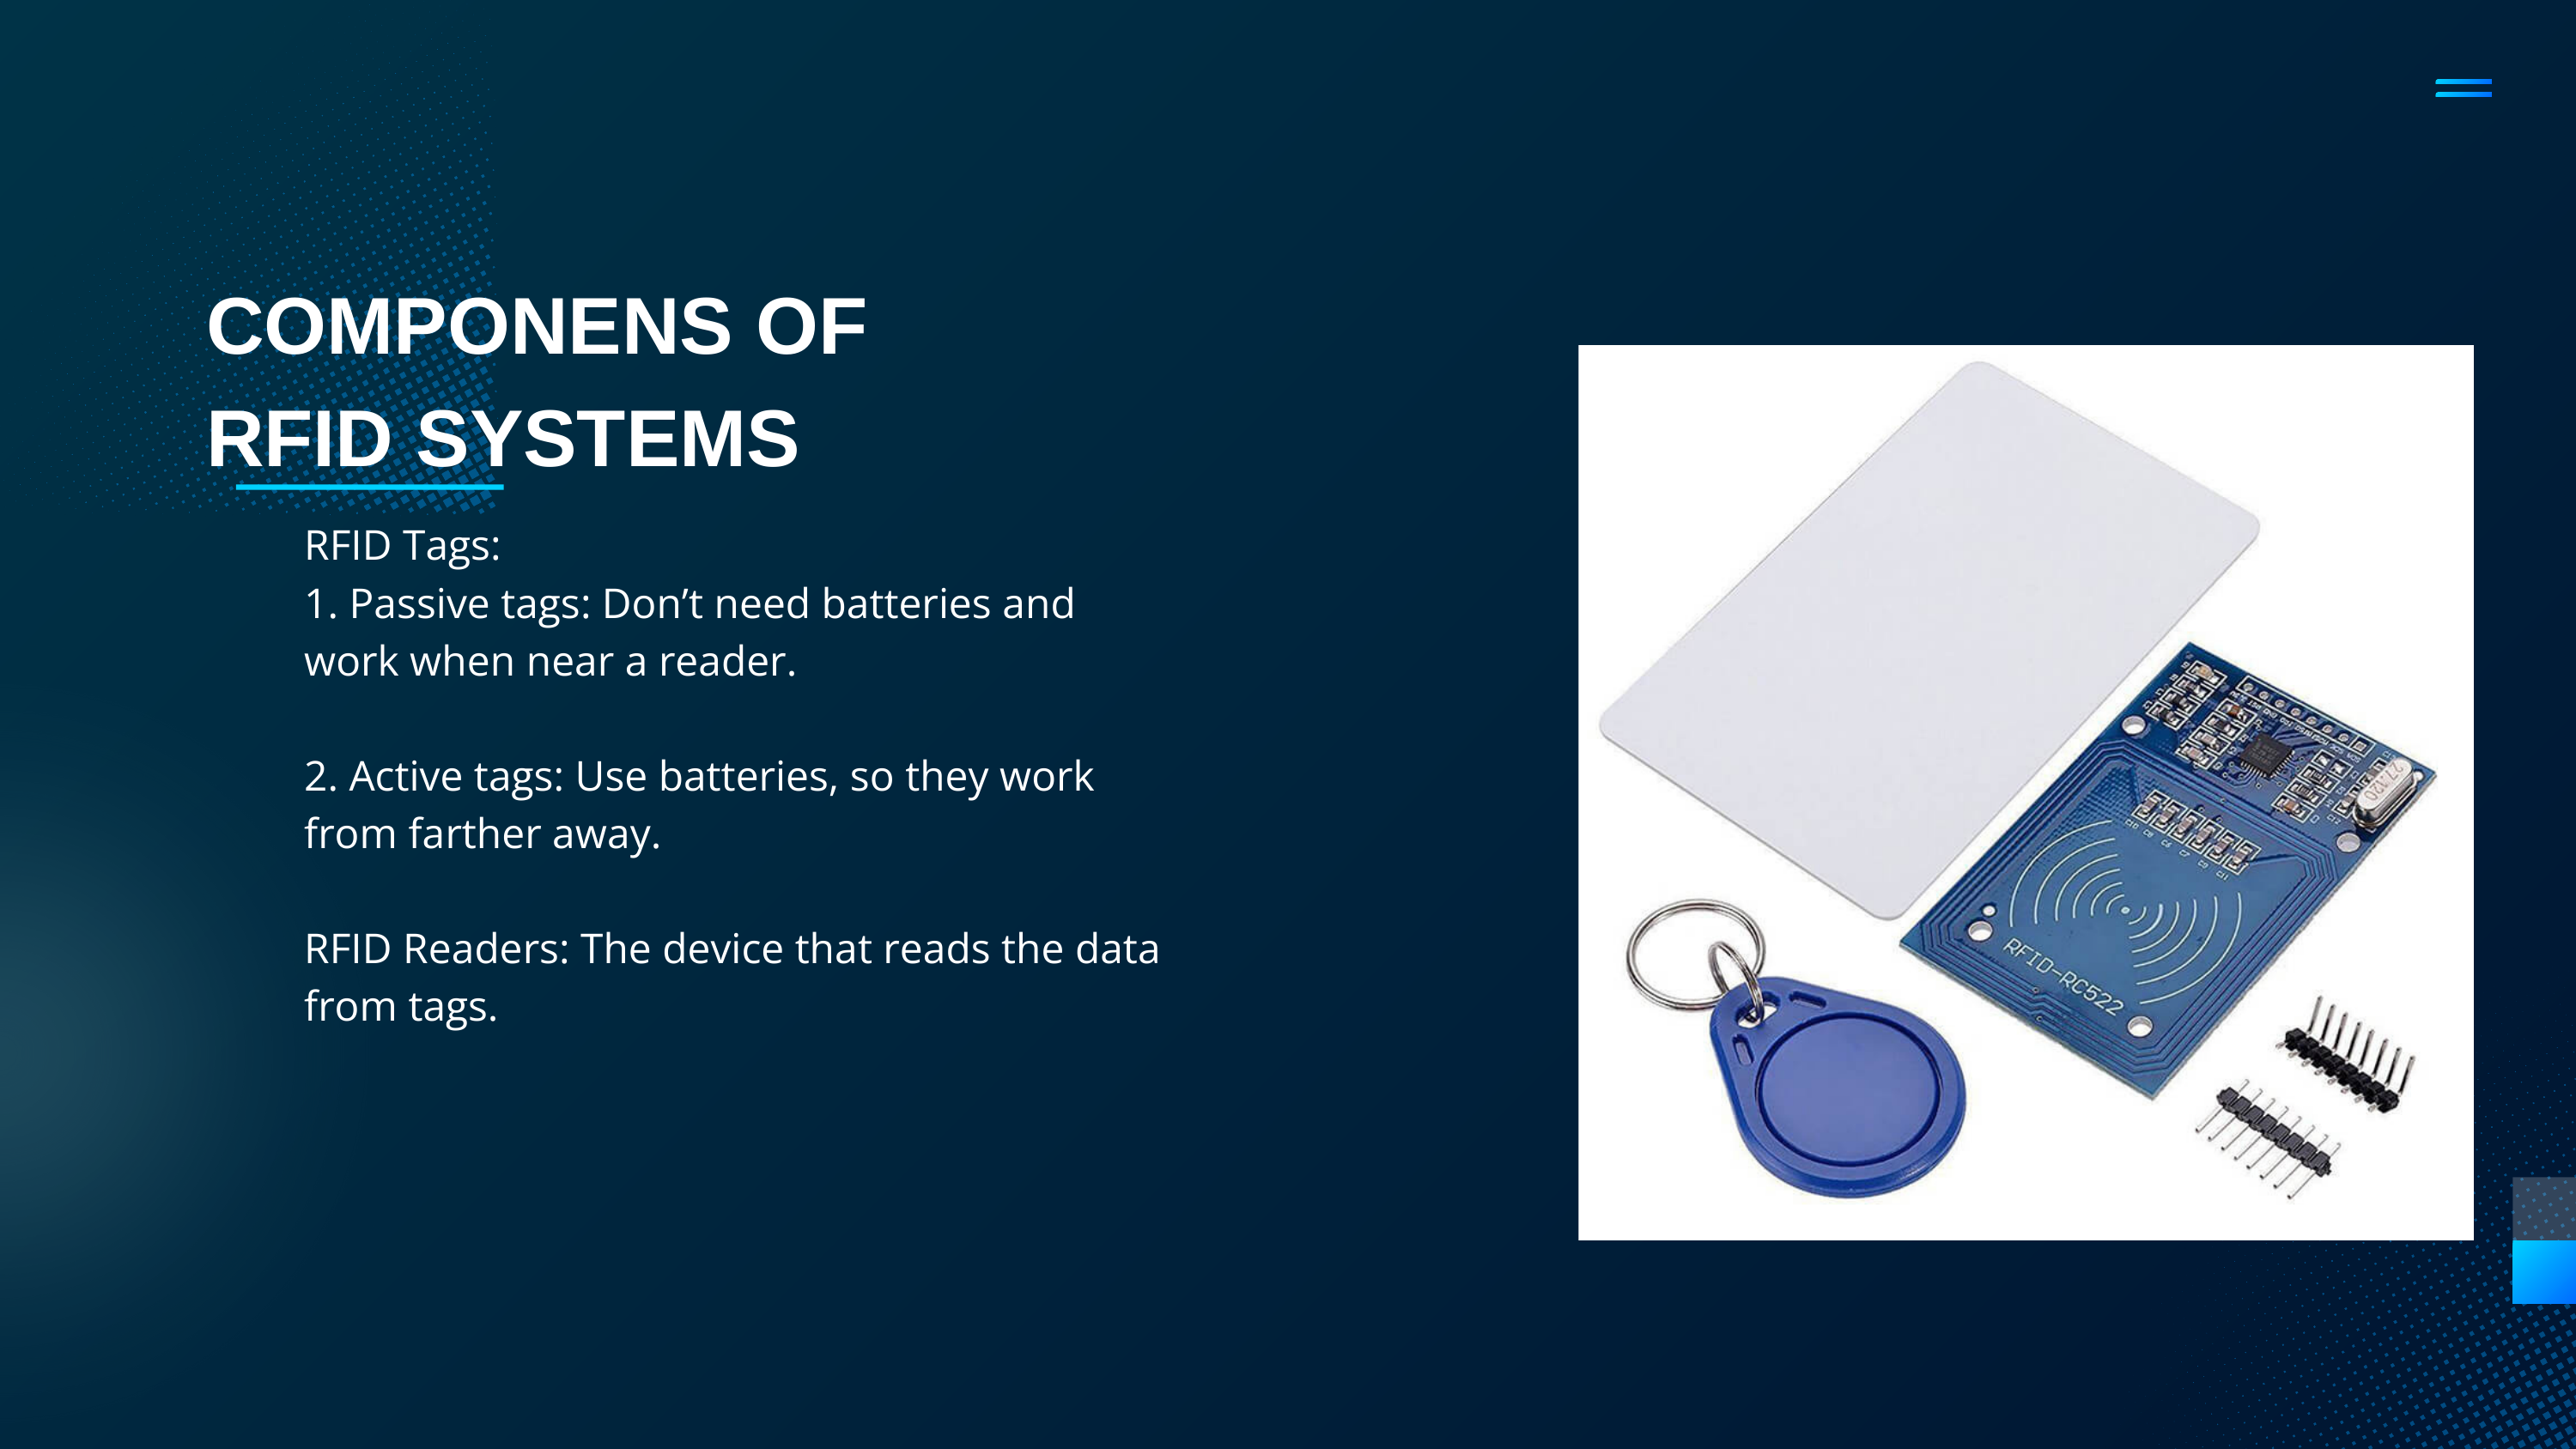

COMPONENS OF RFID SYSTEMS

RFID Tags:
1. Passive tags: Don’t need batteries and
work when near a reader.

2. Active tags: Use batteries, so they work
from farther away.

RFID Readers: The device that reads the data
from tags.